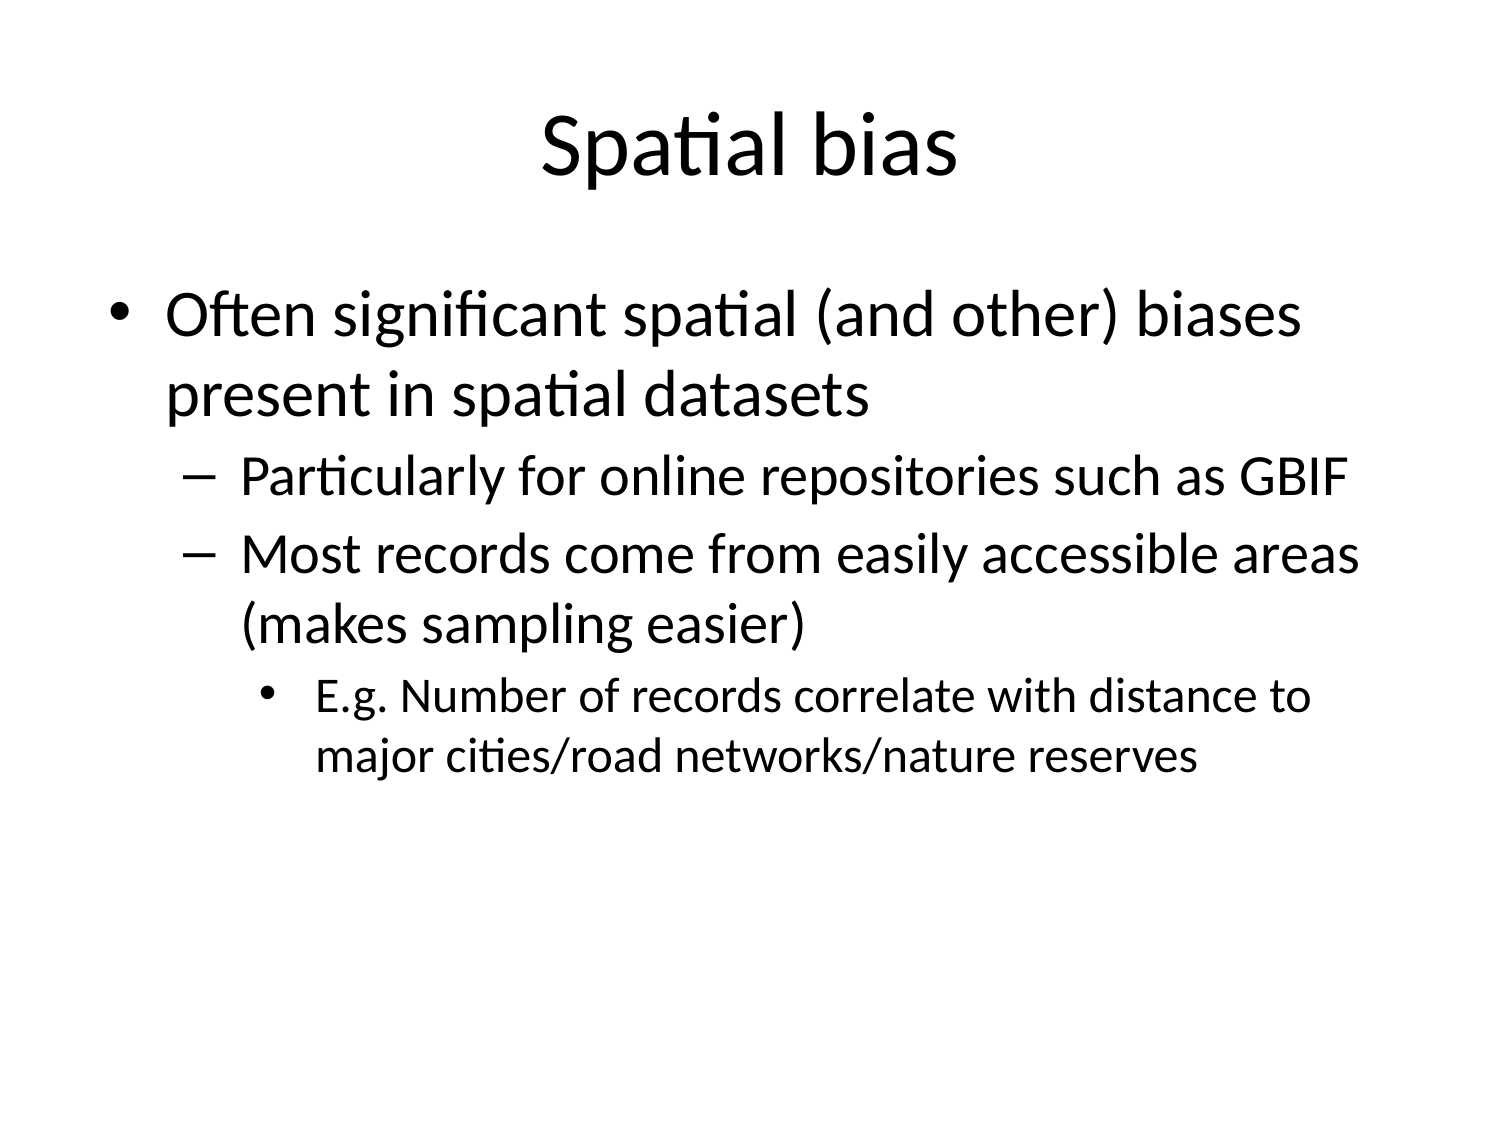

# Spatial bias
Often significant spatial (and other) biases present in spatial datasets
Particularly for online repositories such as GBIF
Most records come from easily accessible areas (makes sampling easier)
E.g. Number of records correlate with distance to major cities/road networks/nature reserves